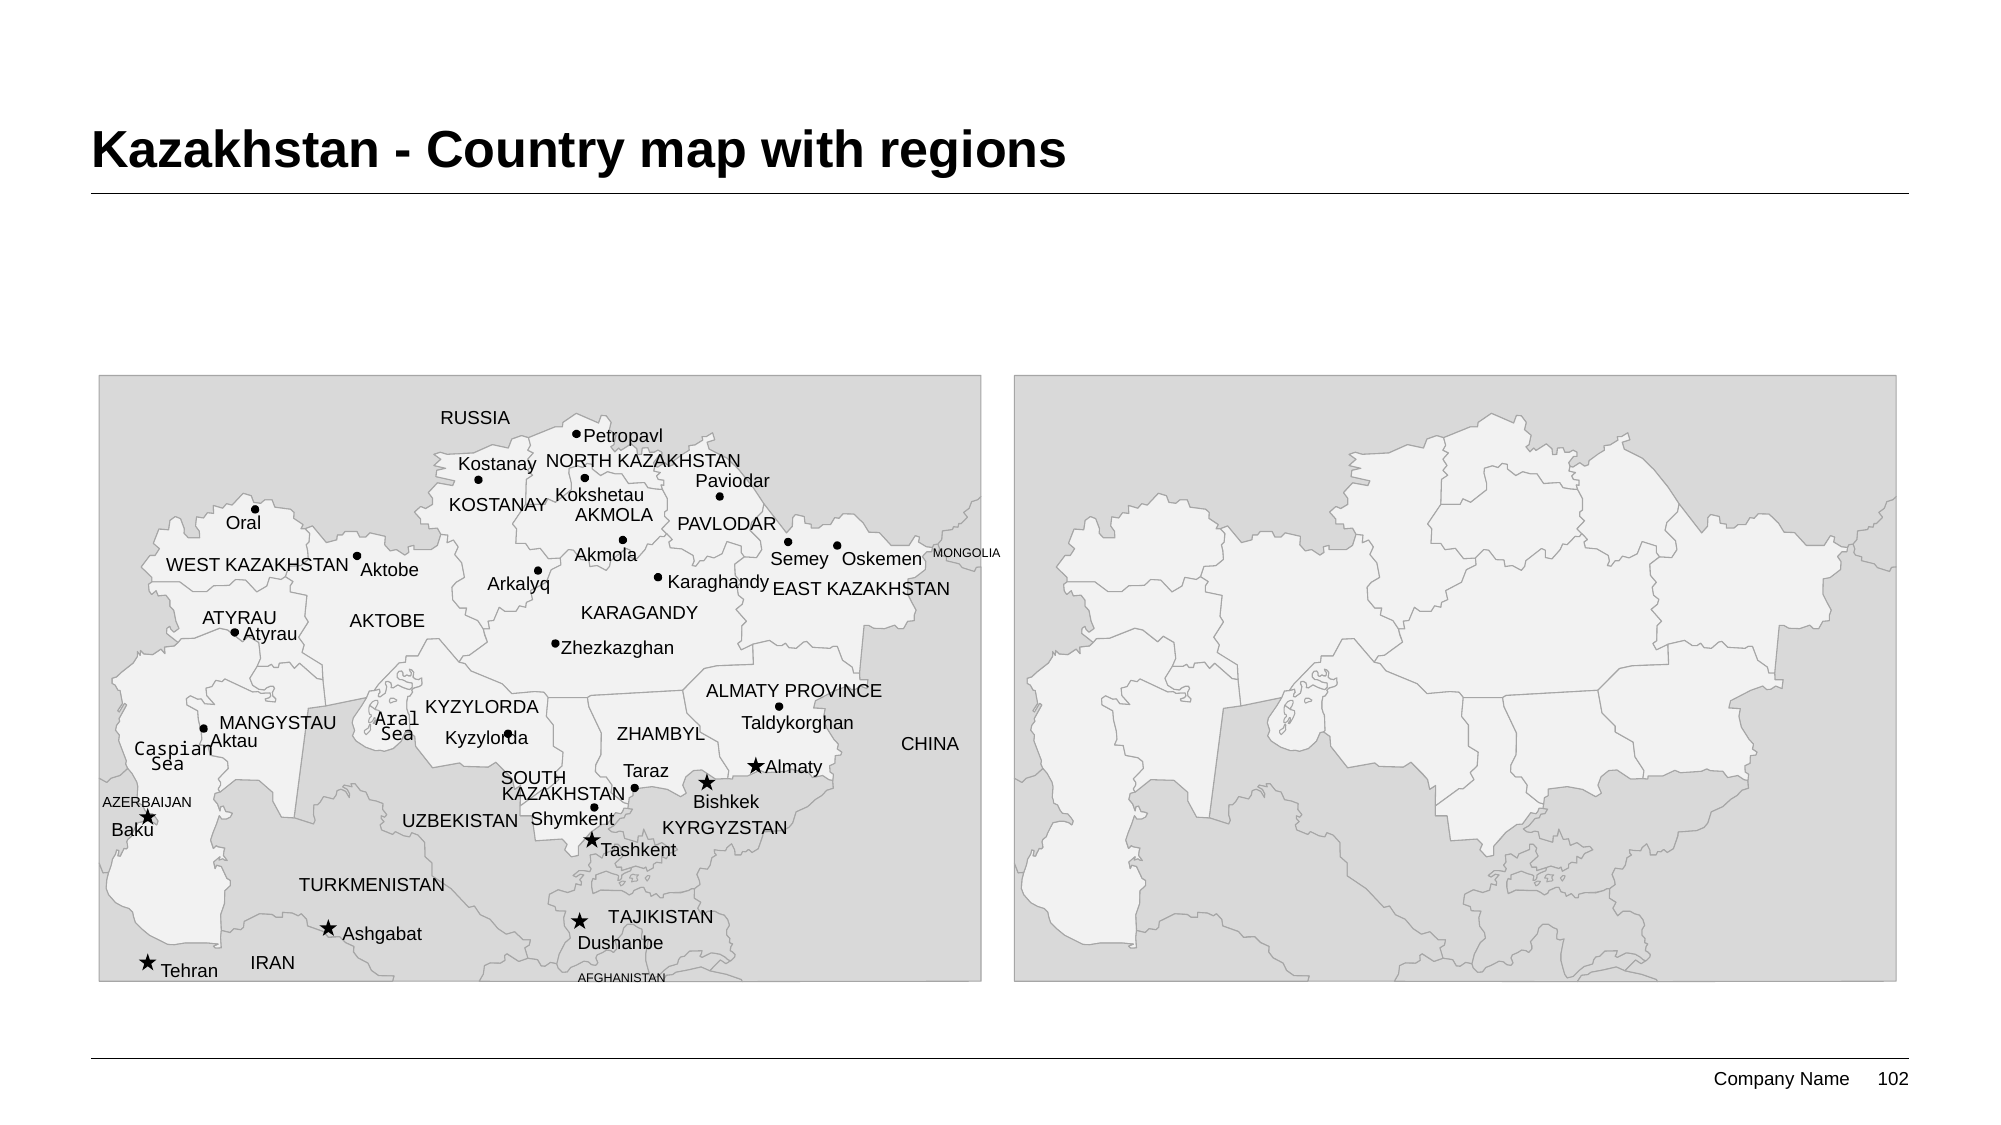

# Kazakhstan - Country map with regions

RUSSIA
Petropavl

NORTH KAZAKHSTAN
Kostanay
Paviodar

Kokshetau

KOSTANAY
AKMOLA

Oral
PAVLODAR

Akmola
MONGOLIA
Semey
Oskemen

WEST KAZAKHSTAN
Aktobe

Karaghandy
Arkalyq

EAST KAZAKHSTAN
KARAGANDY
ATYRAU
AKTOBE
Atyrau

Zhezkazghan

ALMATY PROVINCE
KYZYLORDA

Aral
Taldykorghan
MANGYSTAU
ZHAMBYL
Sea

Kyzylorda
Aktau

CHINA
Caspian
Sea
Almaty

Taraz
SOUTH

KAZAKHSTAN

Bishkek
AZERBAIJAN

Shymkent

UZBEKISTAN
KYRGYZSTAN
Baku

Tashkent
TURKMENISTAN
T
AJIKISTAN

Ashgabat
Dushanbe
IRAN

Tehran
AFGHANISTAN